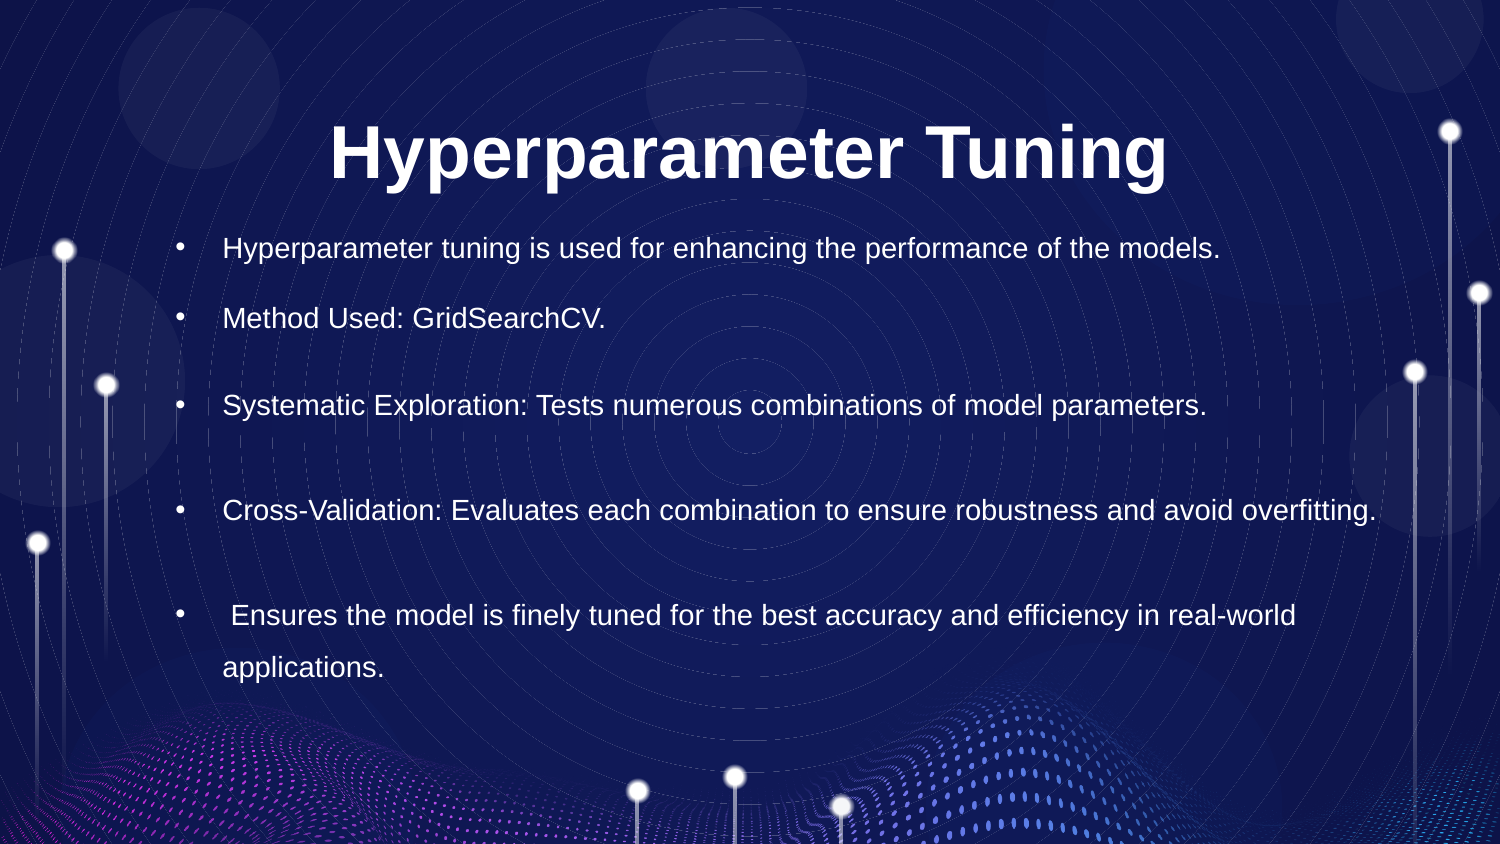

# Hyperparameter Tuning
Hyperparameter tuning is used for enhancing the performance of the models.

Method Used: GridSearchCV.

Systematic Exploration: Tests numerous combinations of model parameters.

Cross-Validation: Evaluates each combination to ensure robustness and avoid overfitting.

 Ensures the model is finely tuned for the best accuracy and efficiency in real-world applications.